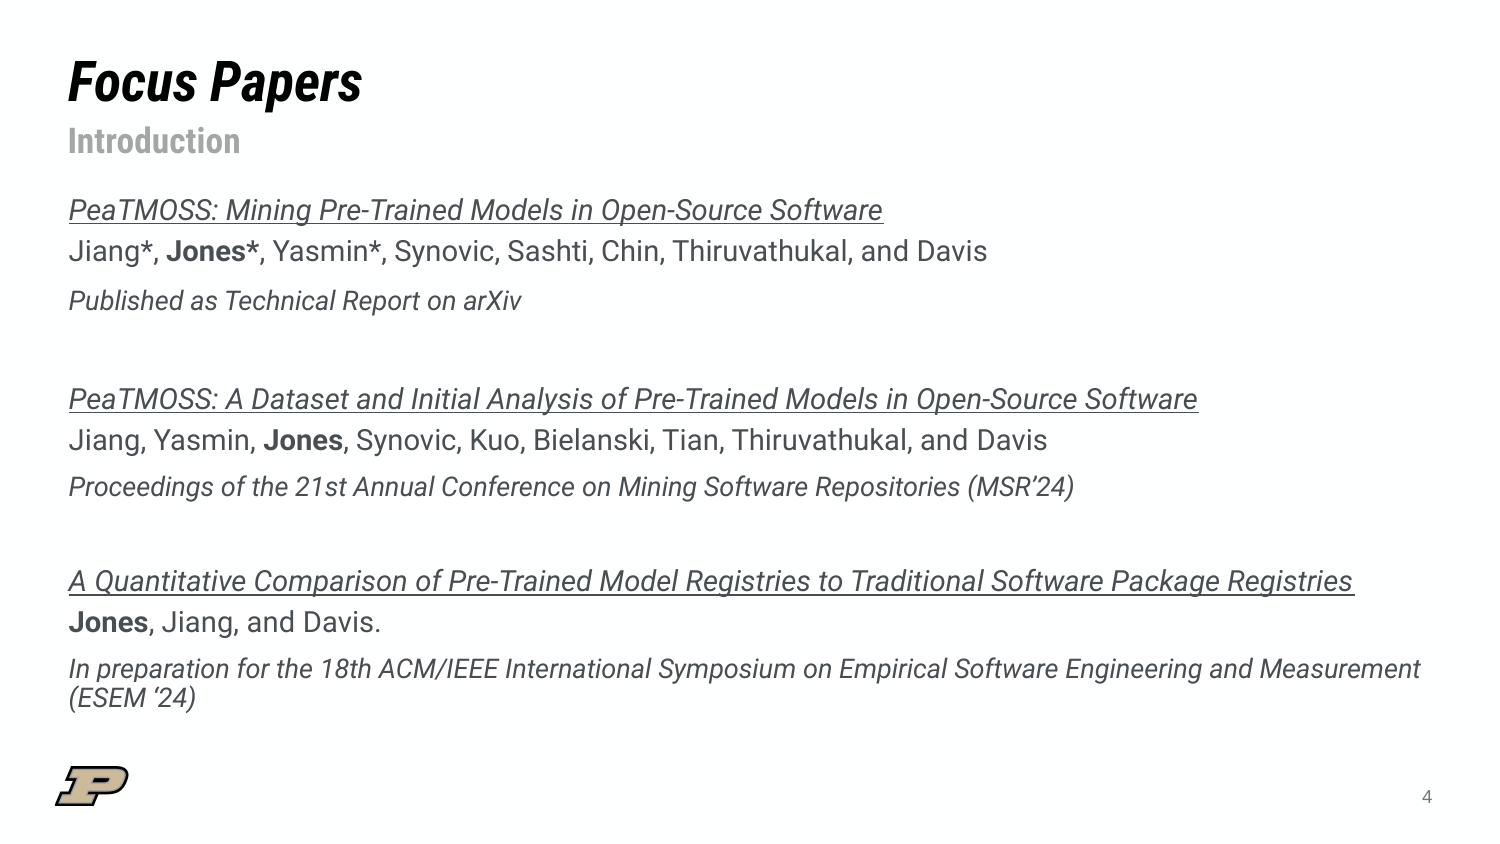

# Focus Papers
Introduction
PeaTMOSS: Mining Pre-Trained Models in Open-Source Software
Jiang*, Jones*, Yasmin*, Synovic, Sashti, Chin, Thiruvathukal, and Davis
Published as Technical Report on arXiv

PeaTMOSS: A Dataset and Initial Analysis of Pre-Trained Models in Open-Source Software
Jiang, Yasmin, Jones, Synovic, Kuo, Bielanski, Tian, Thiruvathukal, and Davis
Proceedings of the 21st Annual Conference on Mining Software Repositories (MSR’24)

A Quantitative Comparison of Pre-Trained Model Registries to Traditional Software Package Registries
Jones, Jiang, and Davis.
In preparation for the 18th ACM/IEEE International Symposium on Empirical Software Engineering and Measurement (ESEM ‘24)

4